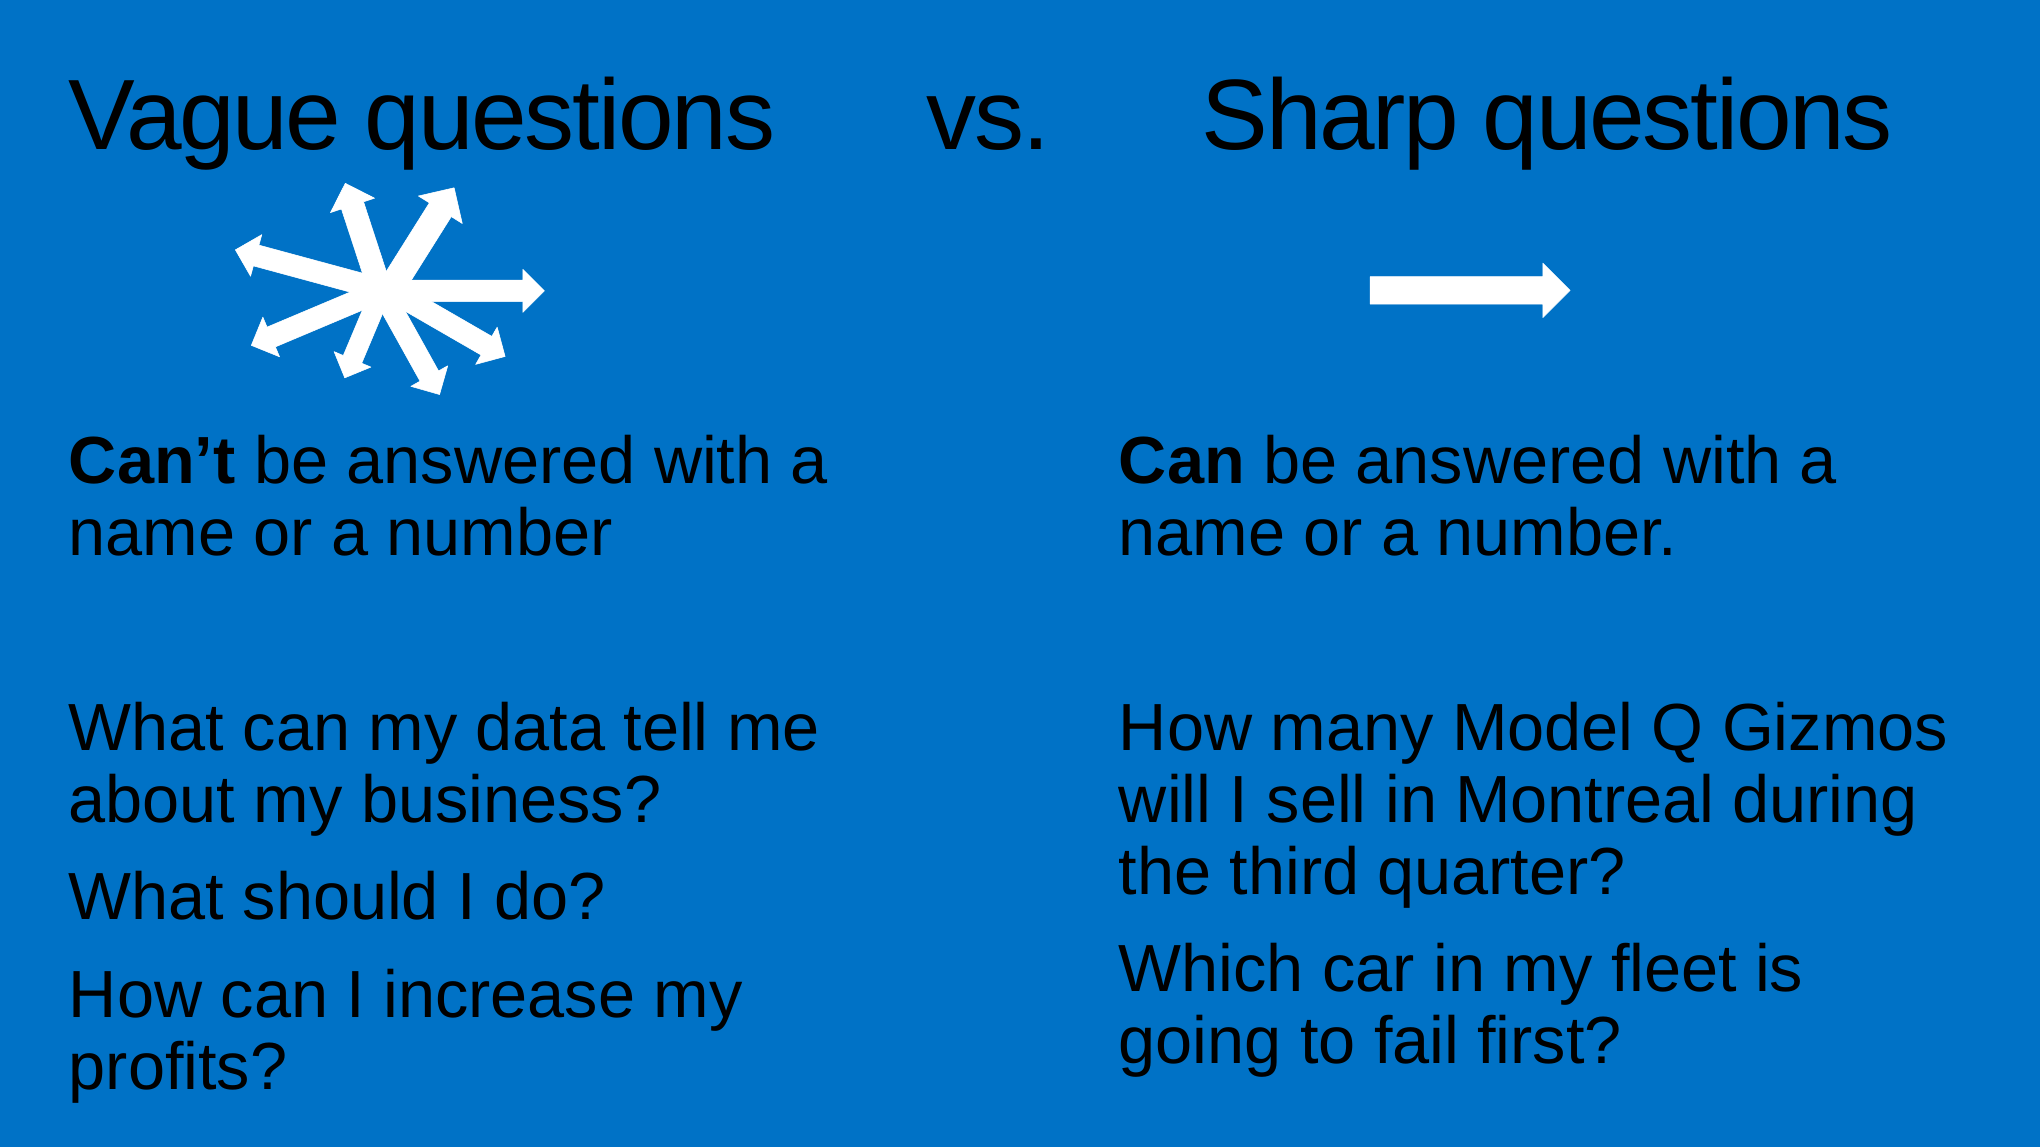

# Vague questions      vs.      Sharp questions

Can’t be answered with a name or a number

What can my data tell me about my business?
What should I do?
How can I increase my profits?
Can be answered with a name or a number.

How many Model Q Gizmos will I sell in Montreal during the third quarter?
Which car in my fleet is going to fail first?